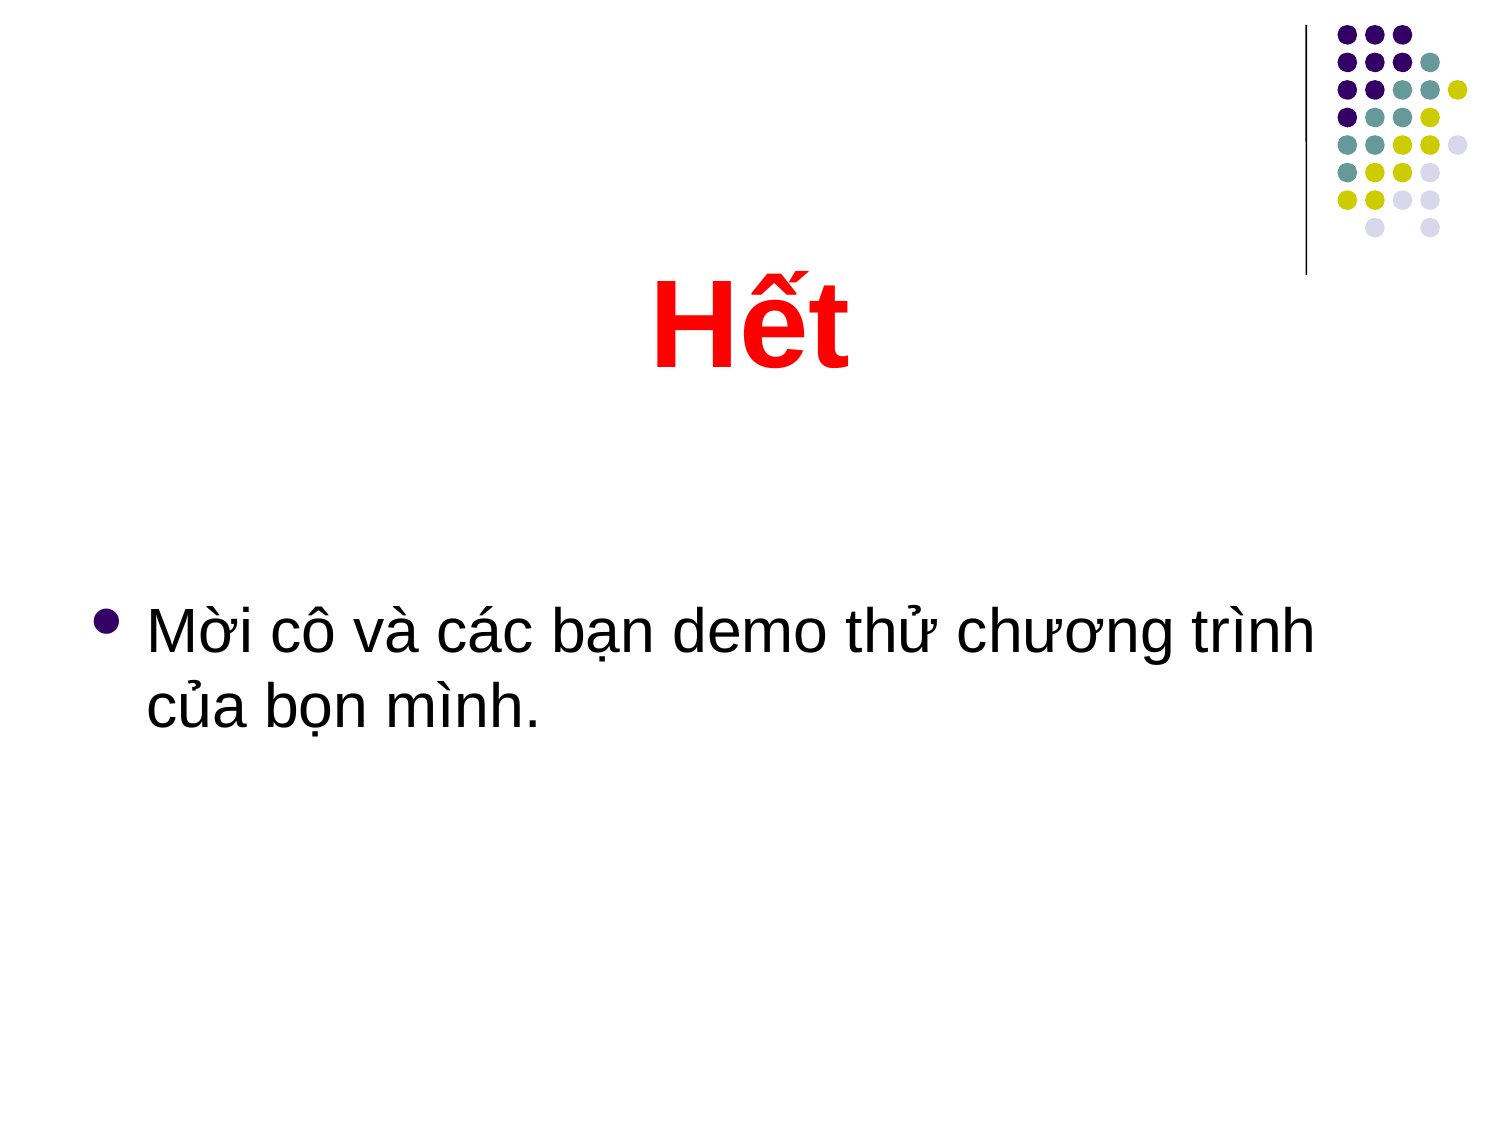

# Hết

Mời cô và các bạn demo thử chương trình của bọn mình.